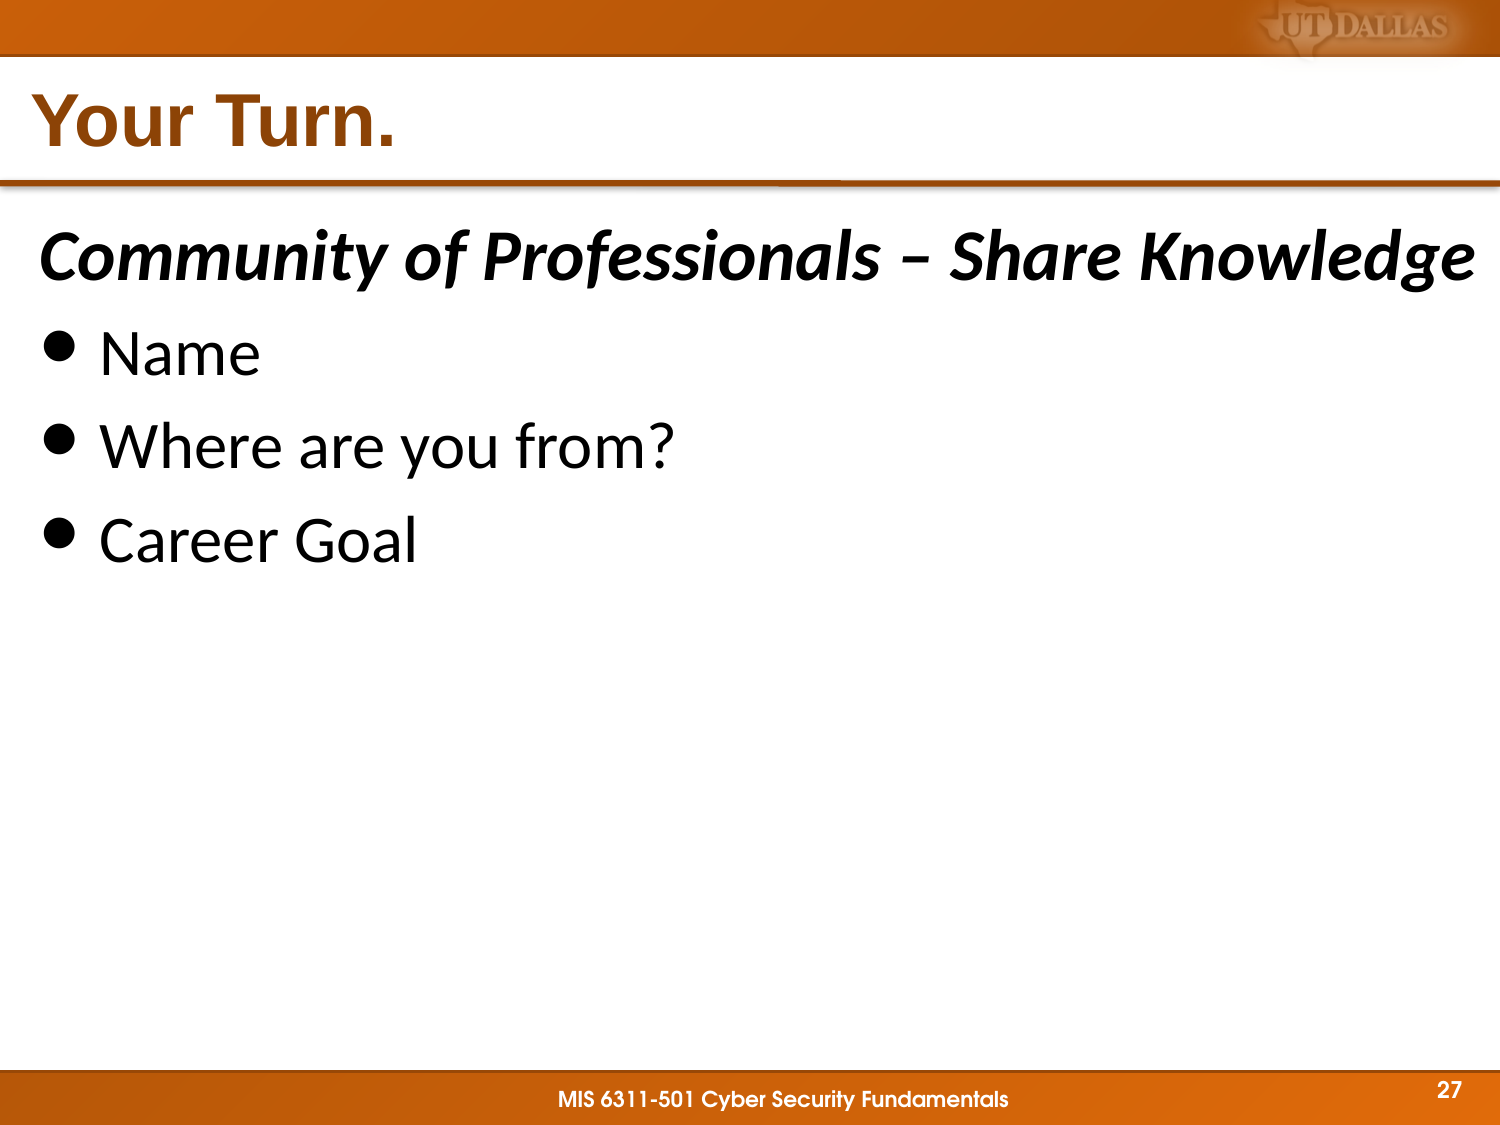

# Your Turn.
Community of Professionals – Share Knowledge
Name
Where are you from?
Career Goal
27